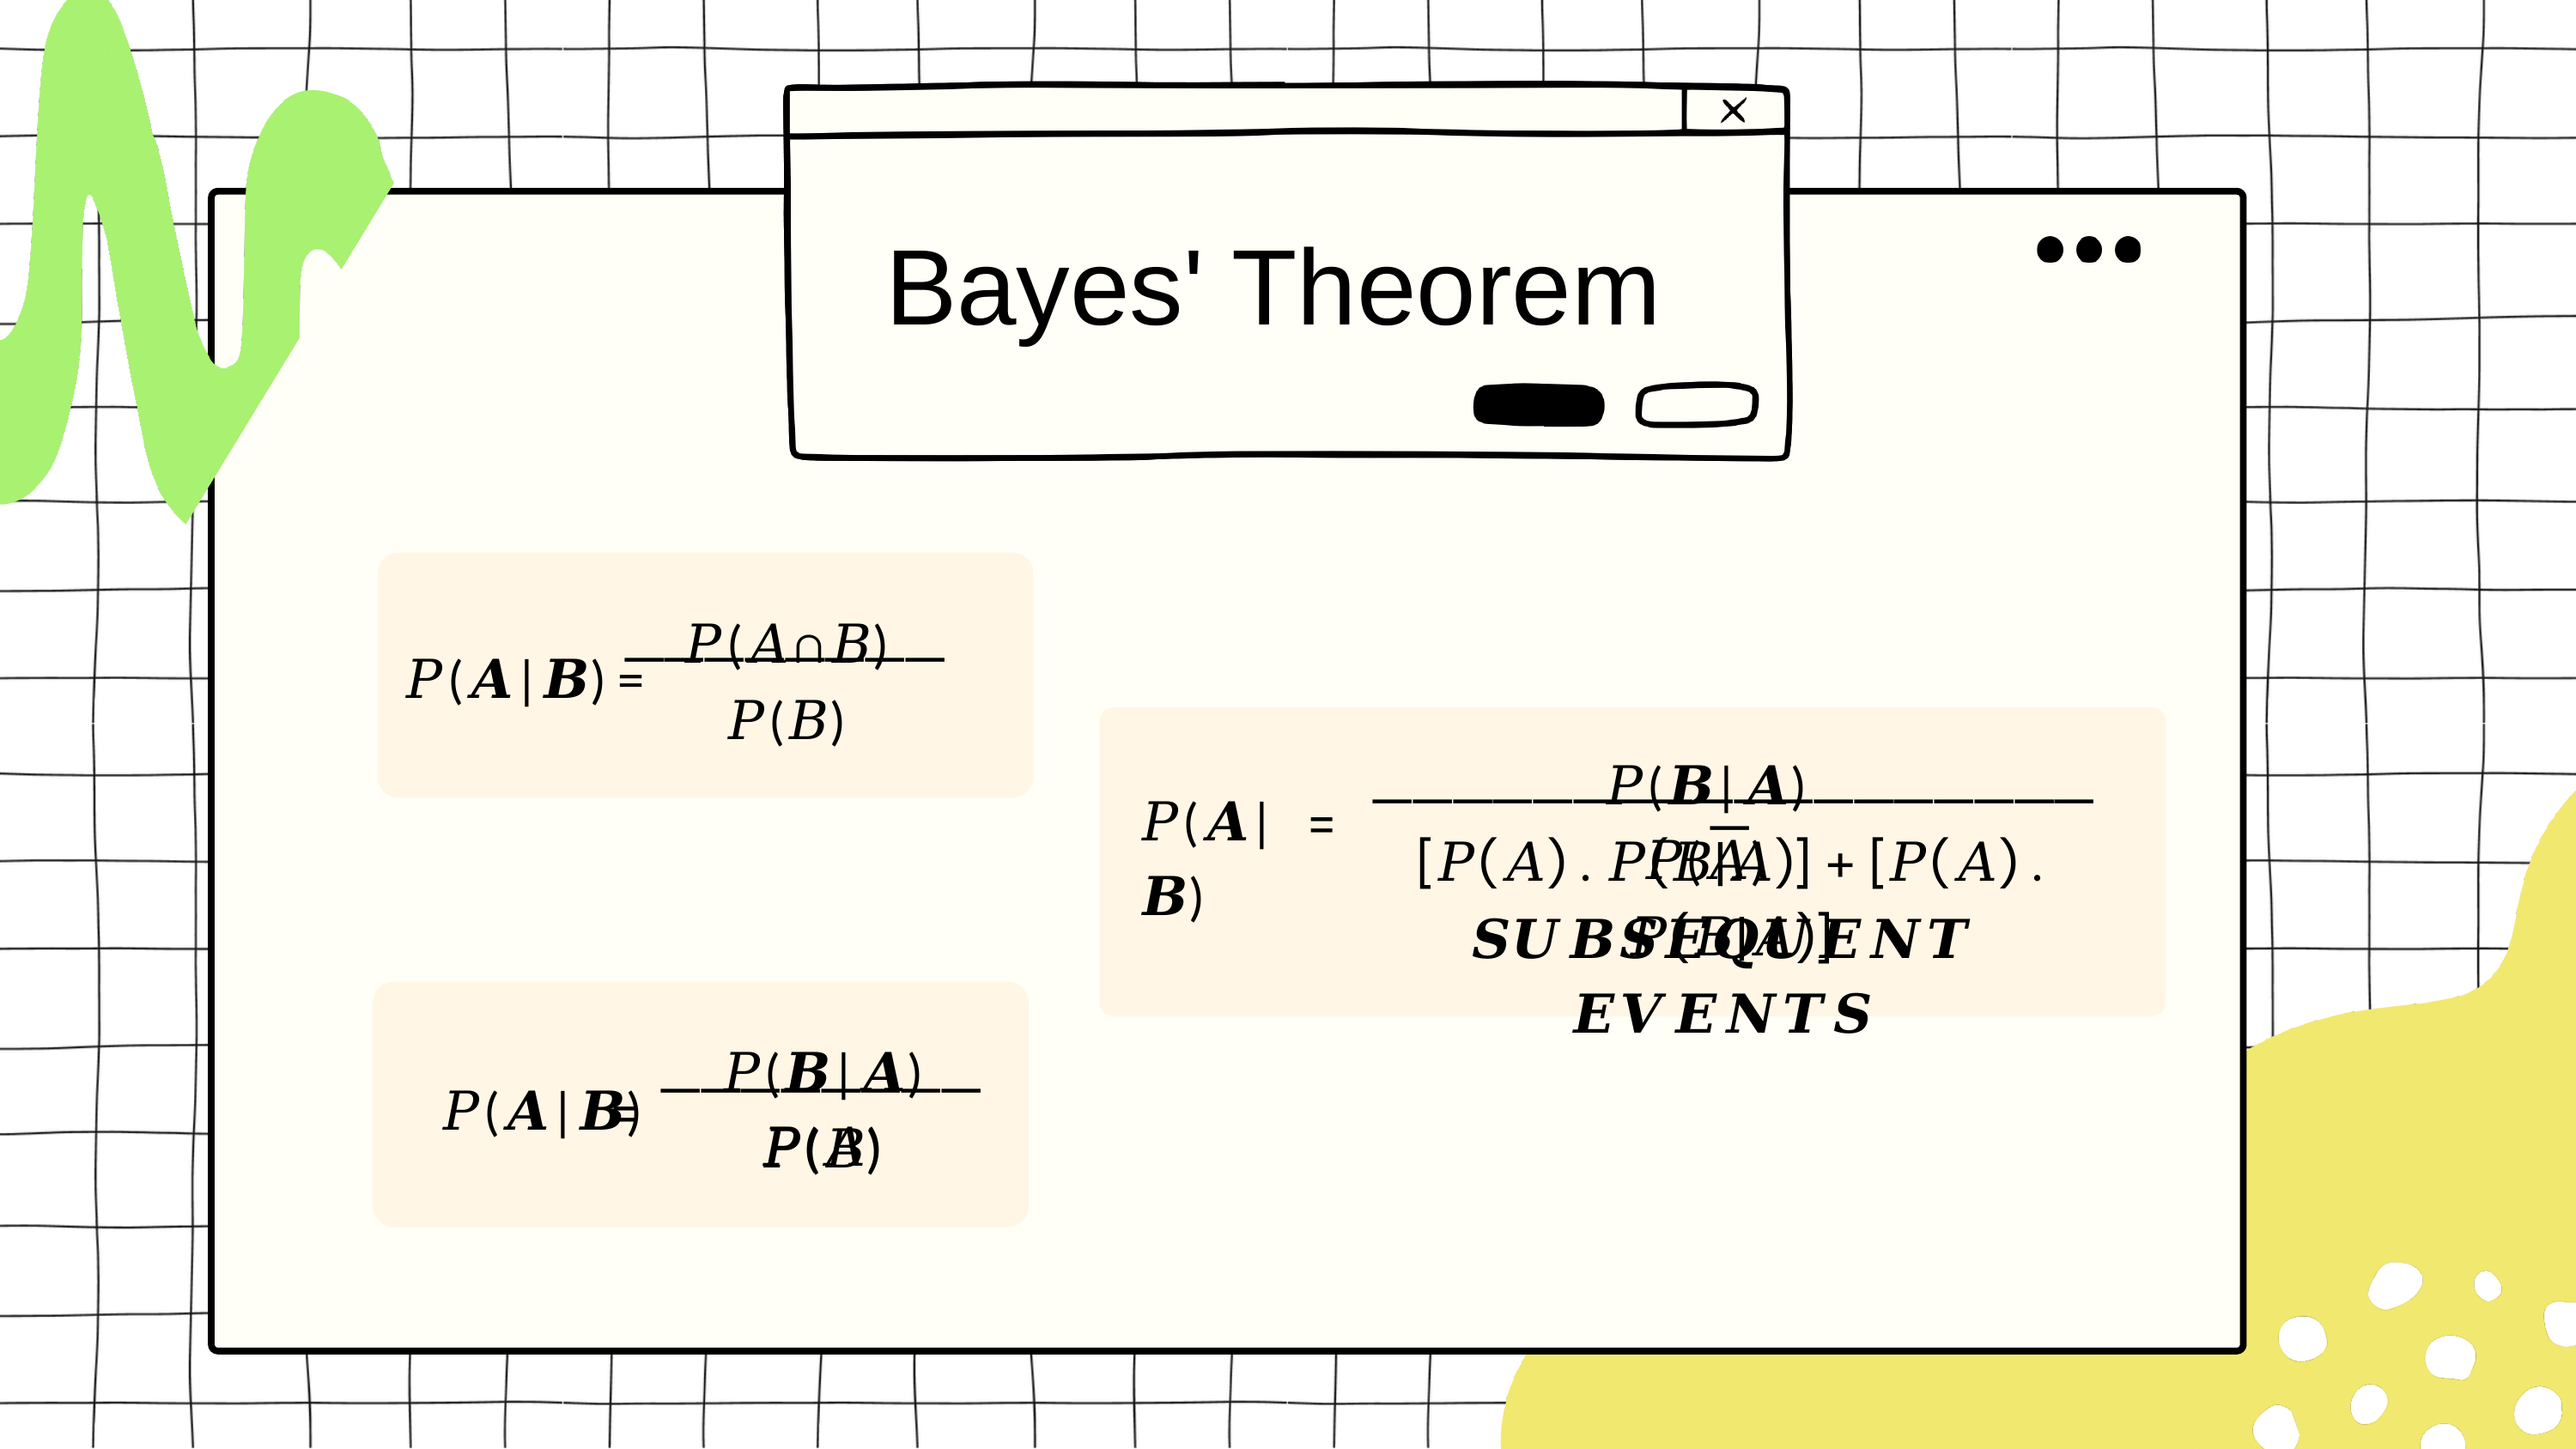

Bayes' Theorem

𝑃(𝐴∩𝐵)
𝑃(𝑨|𝑩) =
————————
𝑃(𝐵)

𝑃(𝑩|𝑨) 𝑃(𝐴)
𝑃(𝑨|𝑩)
=
———————————————————
[𝑃(𝐴) . 𝑃(𝐵|𝐴)] + [𝑃(𝐴) . 𝑃(𝐵|𝐴)]
𝑺𝑼𝑩𝑺𝑬𝑸𝑼𝑬𝑵𝑻 𝑬𝑽𝑬𝑵𝑻𝑺

𝑃(𝑩|𝑨) 𝑃(𝐴)
𝑃(𝑨|𝑩)
=
————————
𝑃(𝐵)